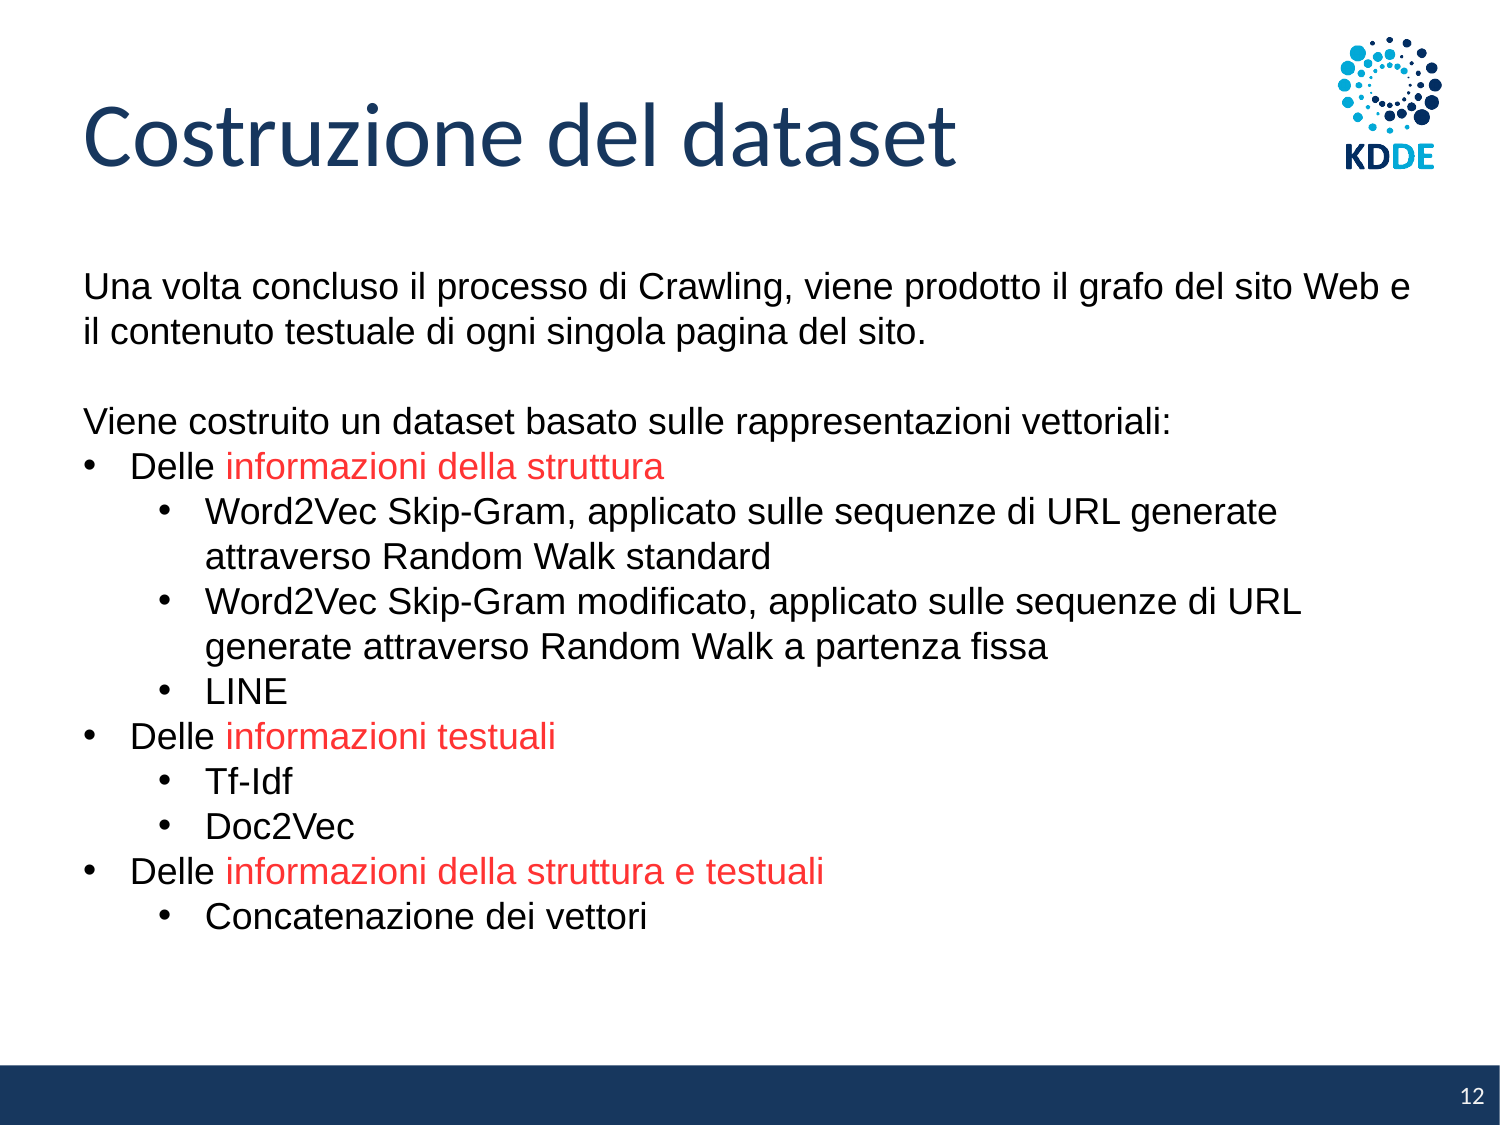

Costruzione del dataset
Una volta concluso il processo di Crawling, viene prodotto il grafo del sito Web e il contenuto testuale di ogni singola pagina del sito.

Viene costruito un dataset basato sulle rappresentazioni vettoriali:
Delle informazioni della struttura
Word2Vec Skip-Gram, applicato sulle sequenze di URL generate attraverso Random Walk standard
Word2Vec Skip-Gram modificato, applicato sulle sequenze di URL generate attraverso Random Walk a partenza fissa
LINE
Delle informazioni testuali
Tf-Idf
Doc2Vec
Delle informazioni della struttura e testuali
Concatenazione dei vettori

12